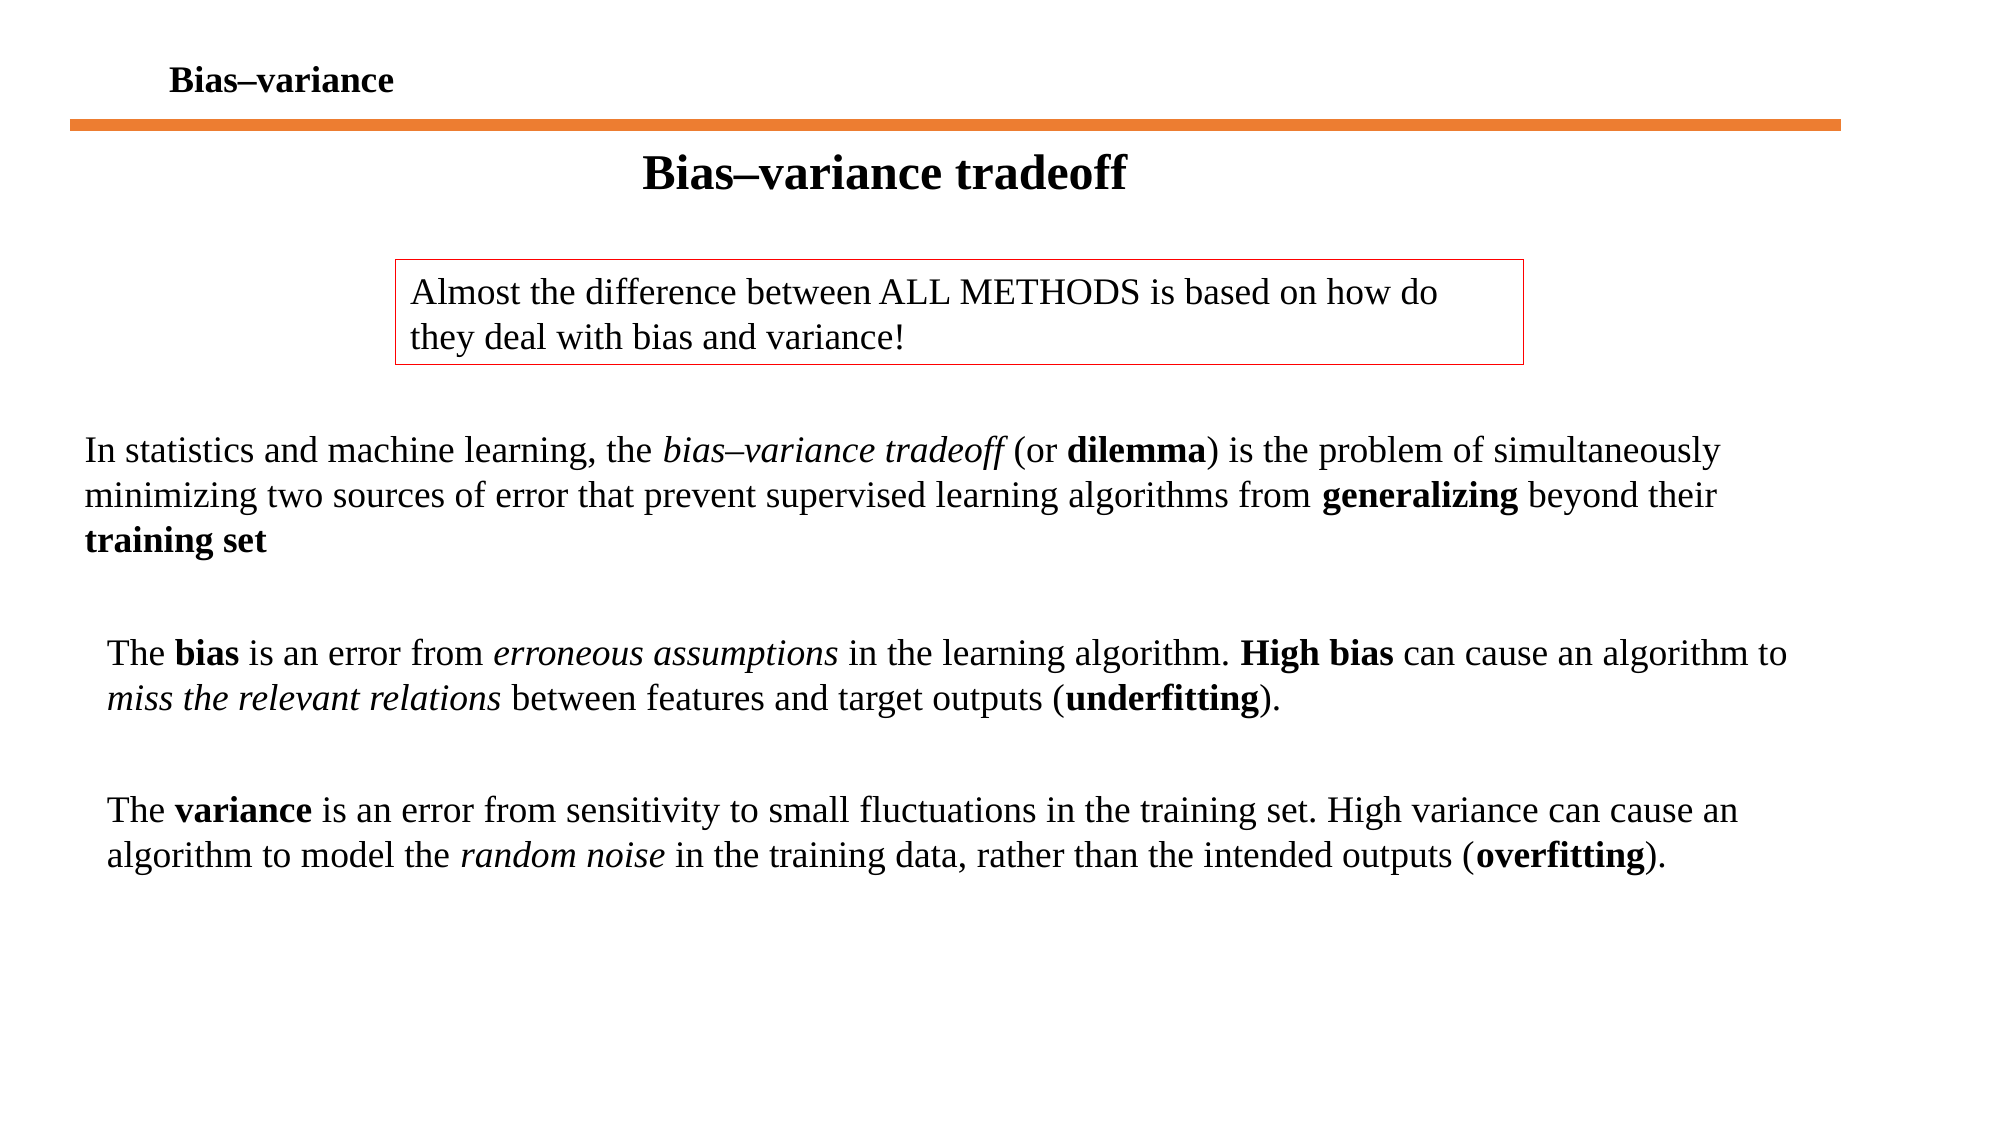

Bias–variance
Bias–variance tradeoff
Almost the difference between ALL METHODS is based on how do they deal with bias and variance!
In statistics and machine learning, the bias–variance tradeoff (or dilemma) is the problem of simultaneously minimizing two sources of error that prevent supervised learning algorithms from generalizing beyond their training set
The bias is an error from erroneous assumptions in the learning algorithm. High bias can cause an algorithm to miss the relevant relations between features and target outputs (underfitting).
The variance is an error from sensitivity to small fluctuations in the training set. High variance can cause an algorithm to model the random noise in the training data, rather than the intended outputs (overfitting).